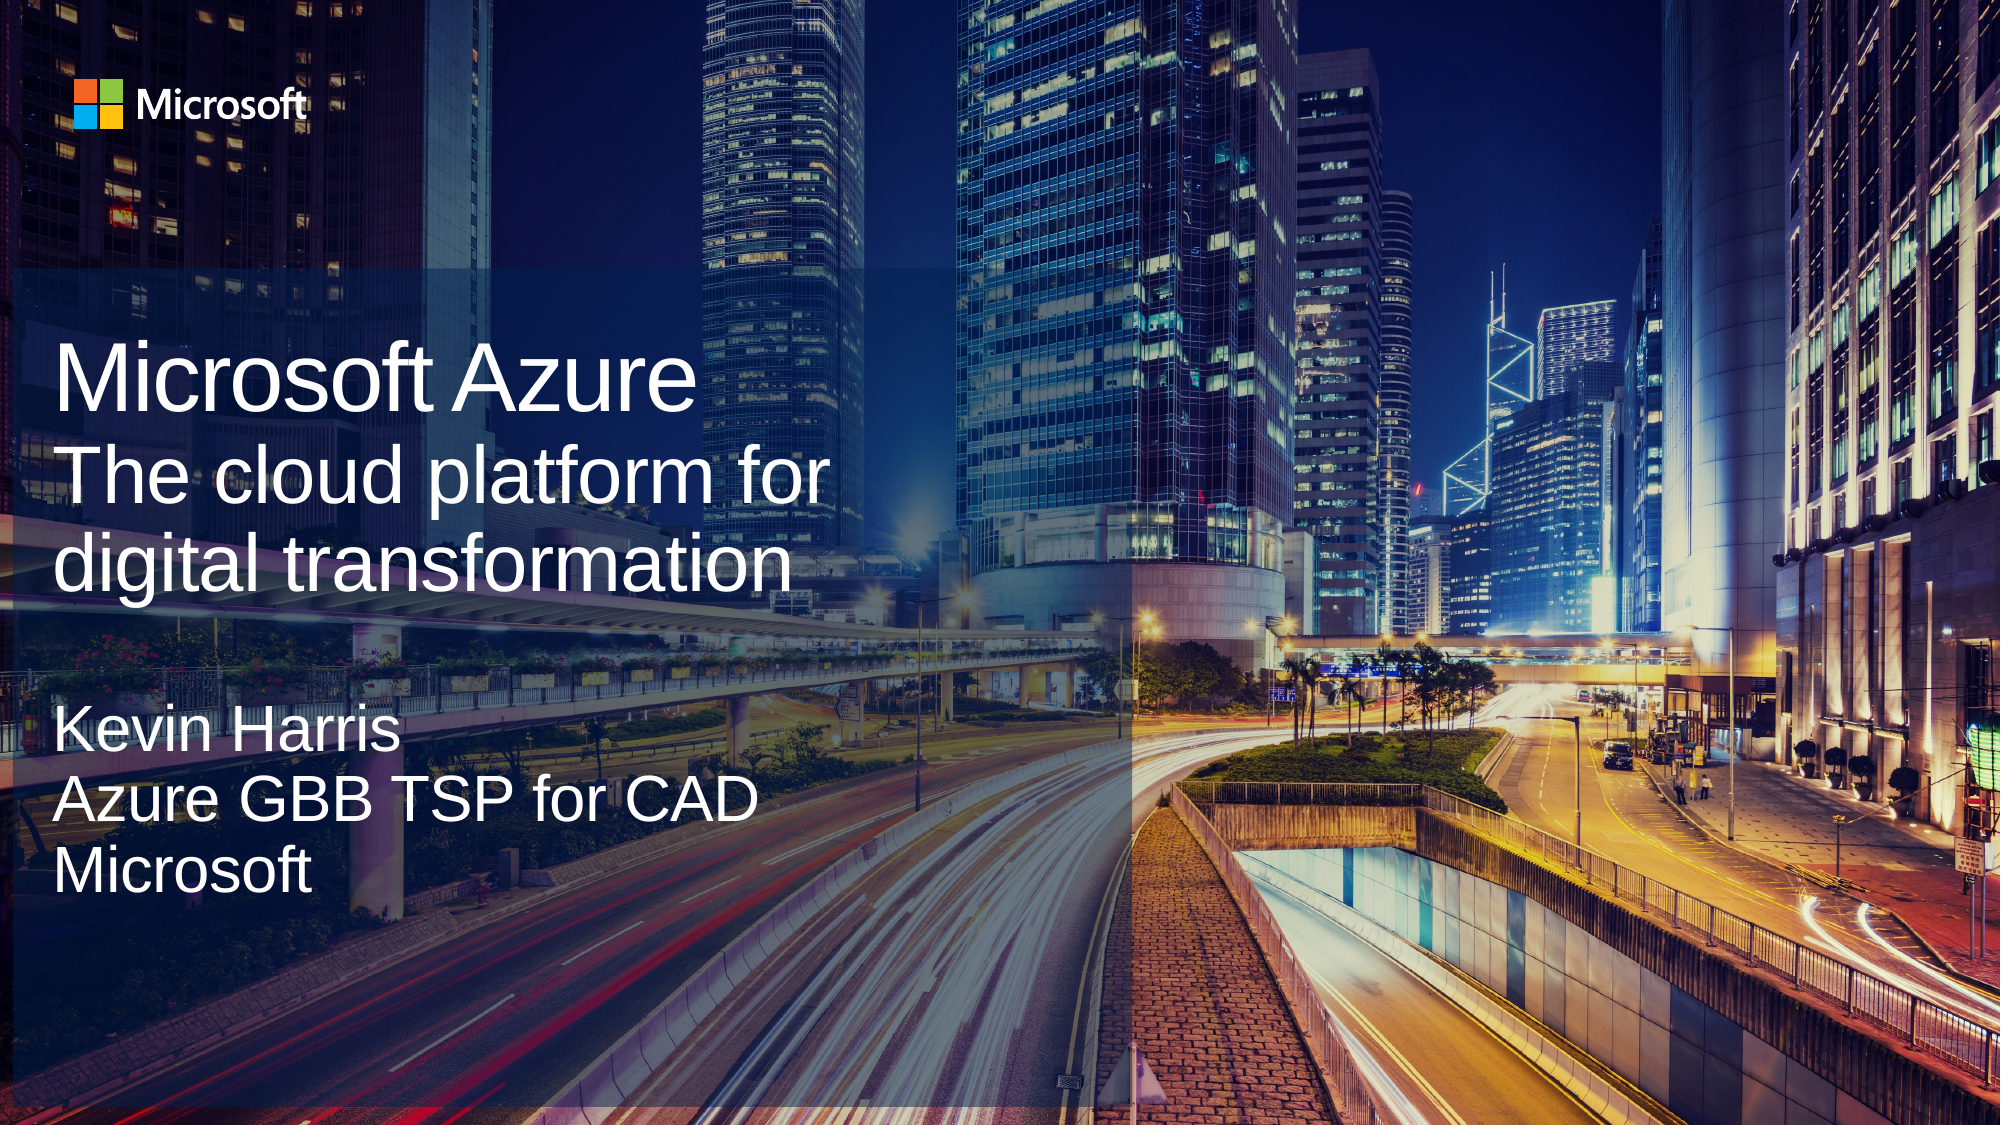

Microsoft Azure
The cloud platform for digital transformation
Kevin Harris
Azure GBB TSP for CAD
Microsoft